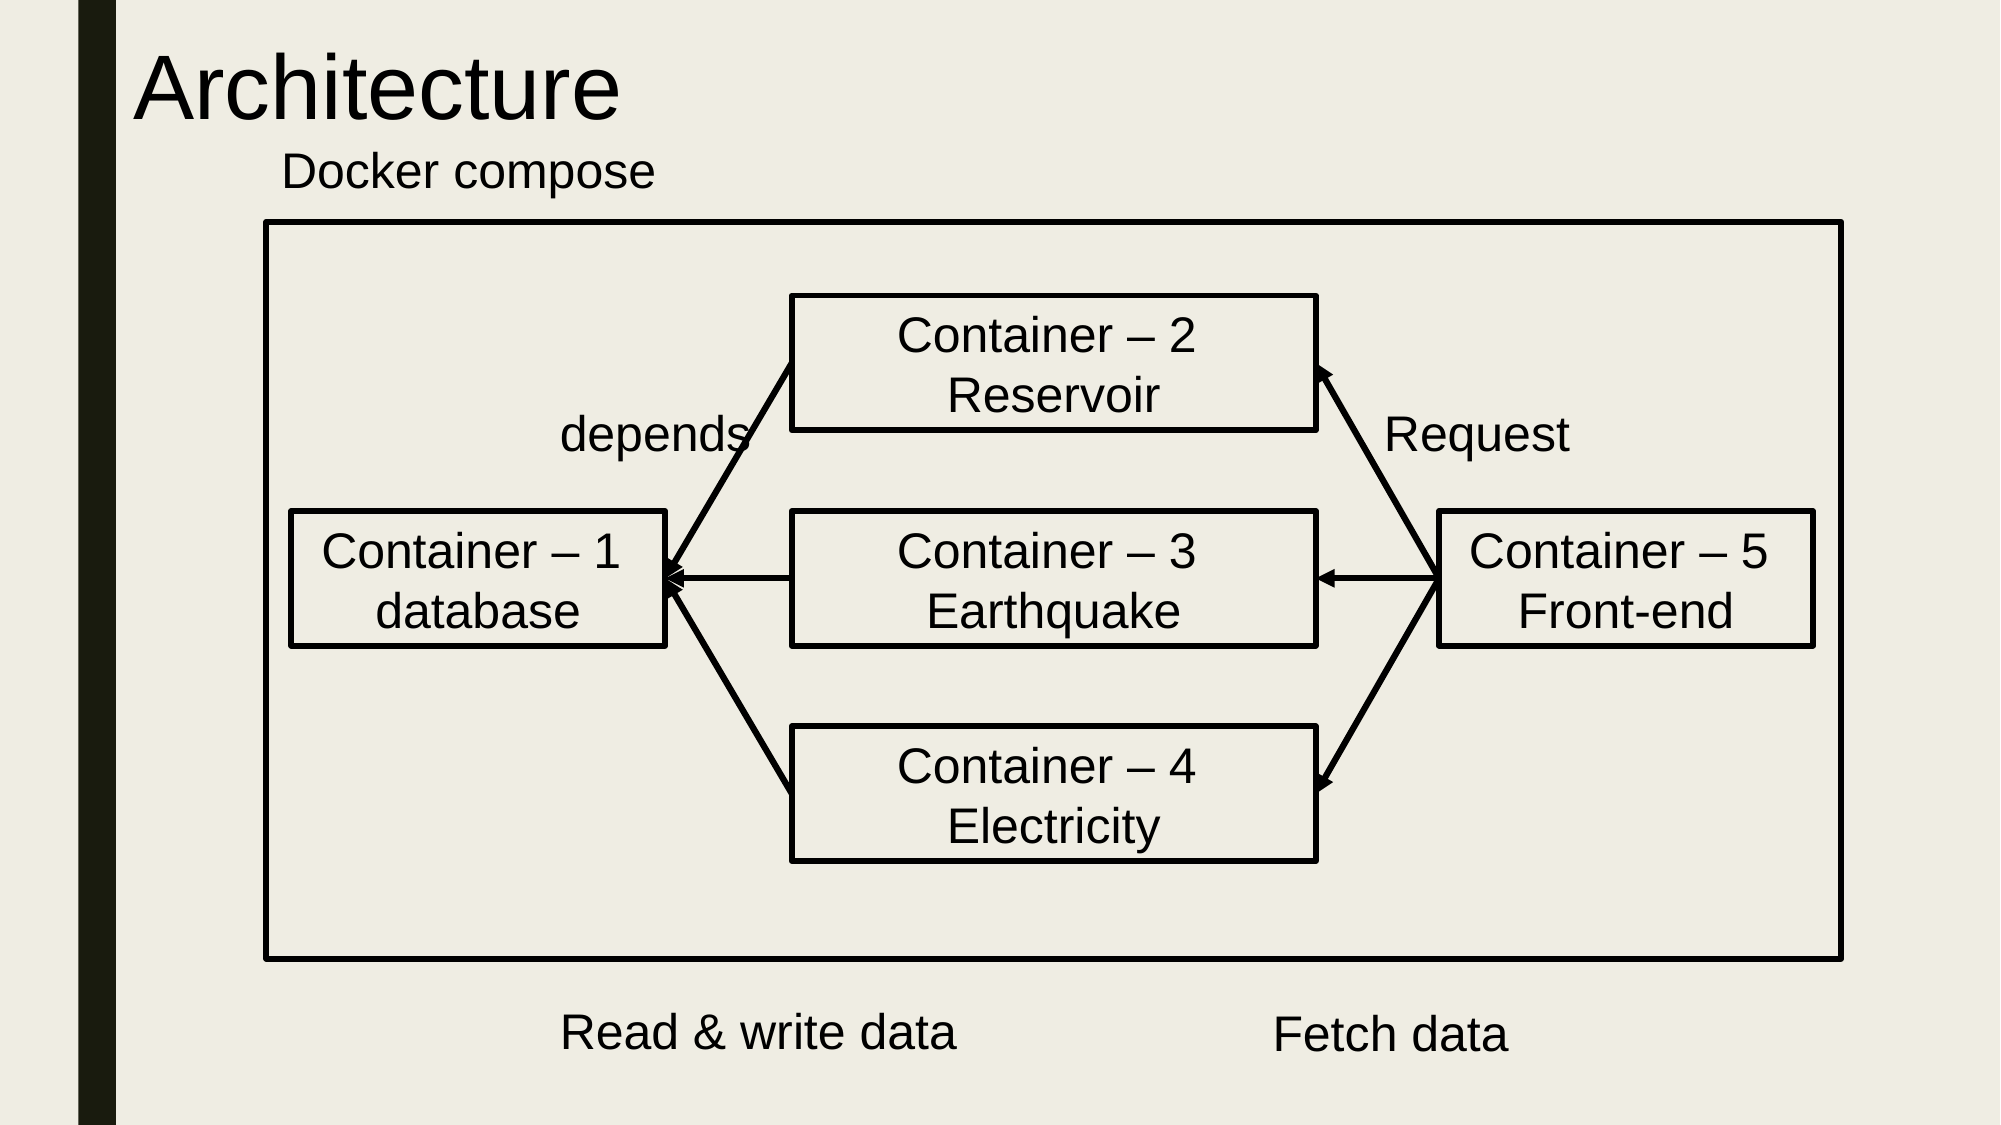

# Architecture
Docker compose

Container – 2
Reservoir
Container – 1
database
Container – 3
Earthquake
Container – 5
Front-end
Container – 4
Electricity
depends
Request
Read & write data
Fetch data